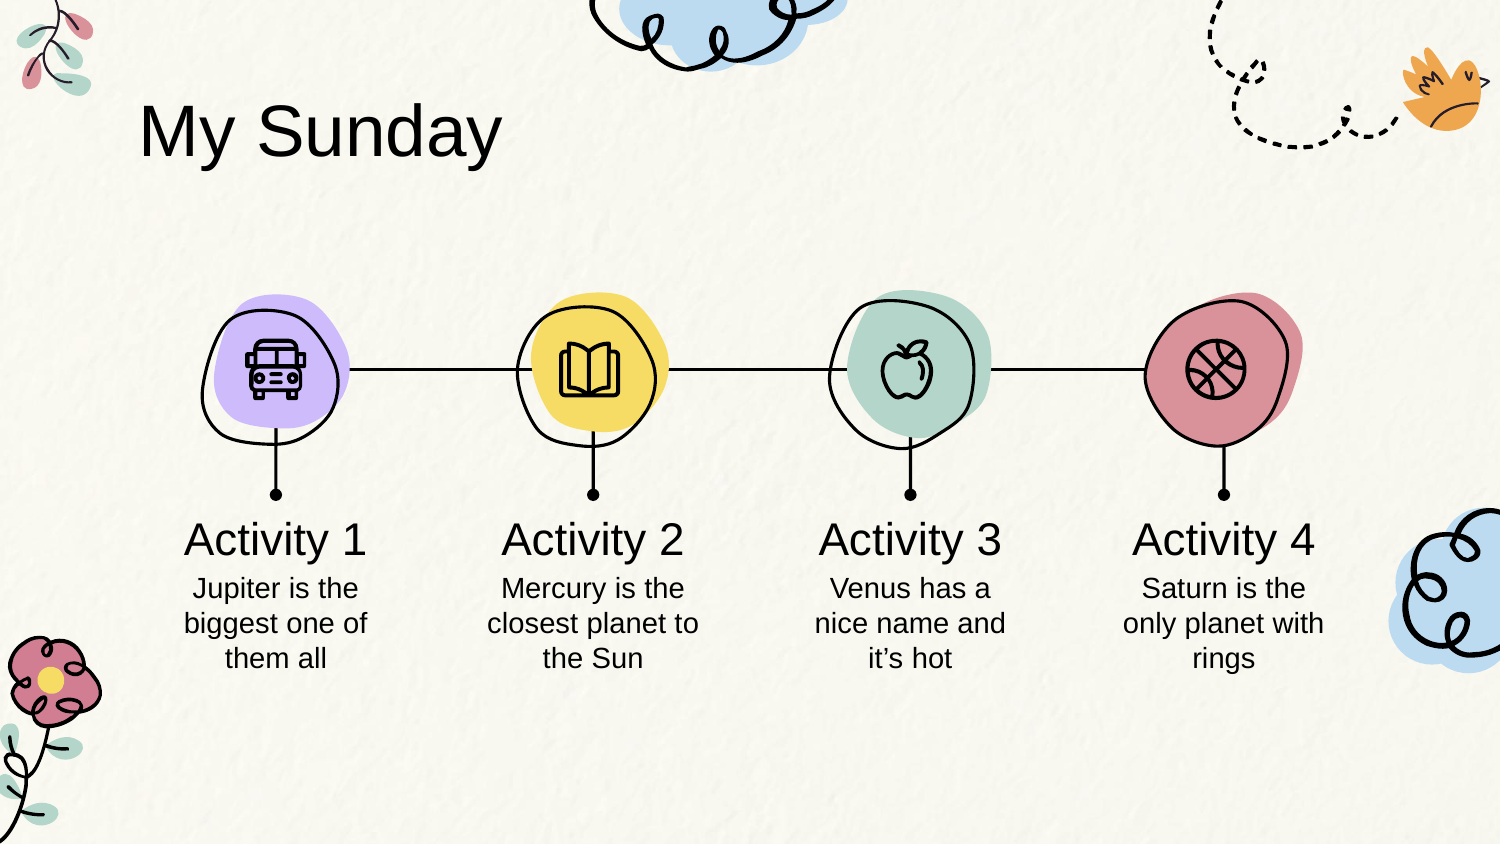

# My Sunday

Activity 1
Activity 2
Activity 3
Activity 4
Jupiter is the biggest one of them all
Mercury is the closest planet to the Sun
Venus has a nice name and it’s hot
Saturn is the only planet with rings